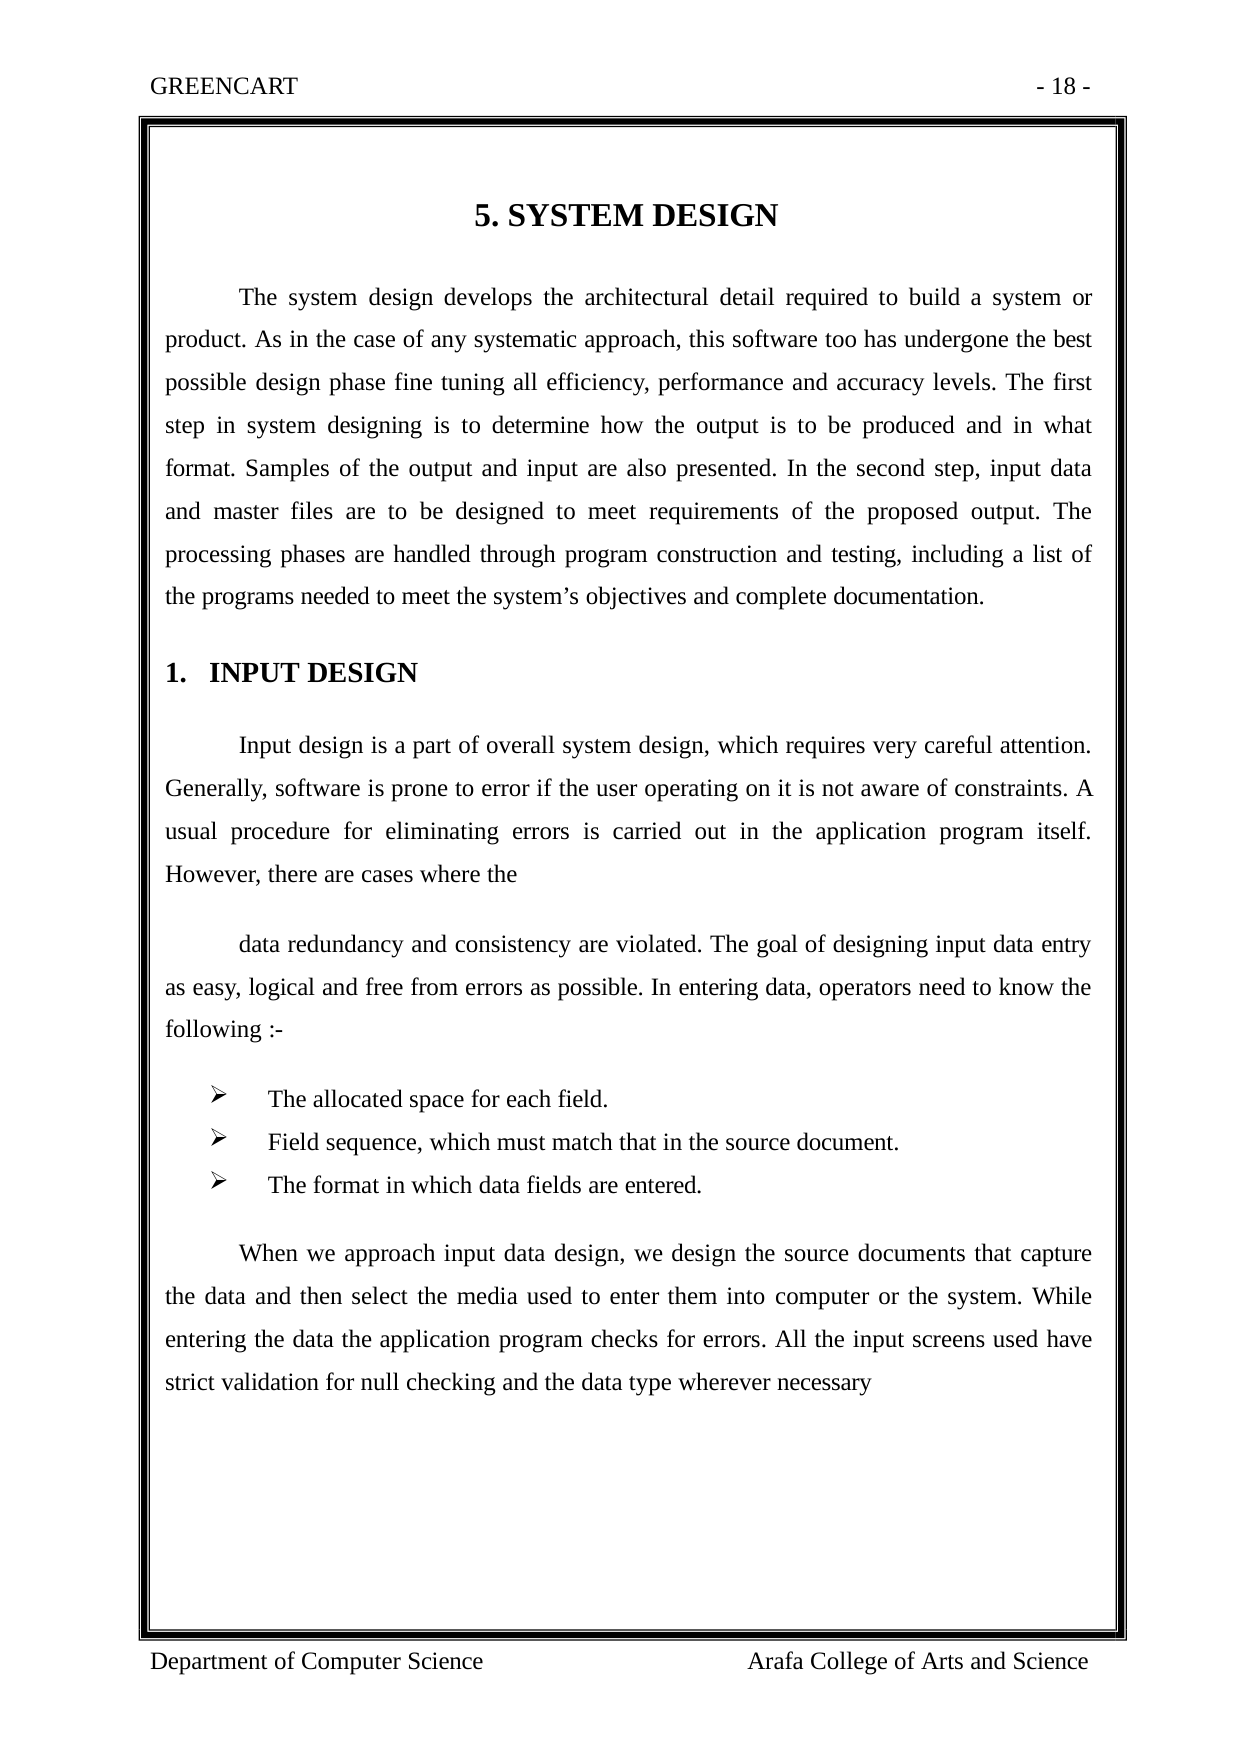

GREENCART
- 18 -

5. SYSTEM DESIGN
The system design develops the architectural detail required to build a system or product. As in the case of any systematic approach, this software too has undergone the best possible design phase fine tuning all efficiency, performance and accuracy levels. The first step in system designing is to determine how the output is to be produced and in what format. Samples of the output and input are also presented. In the second step, input data and master files are to be designed to meet requirements of the proposed output. The processing phases are handled through program construction and testing, including a list of the programs needed to meet the system’s objectives and complete documentation.

INPUT DESIGN
Input design is a part of overall system design, which requires very careful attention. Generally, software is prone to error if the user operating on it is not aware of constraints. A usual procedure for eliminating errors is carried out in the application program itself. However, there are cases where the
data redundancy and consistency are violated. The goal of designing input data entry as easy, logical and free from errors as possible. In entering data, operators need to know the following :-

The allocated space for each field.
Field sequence, which must match that in the source document.
The format in which data fields are entered.
When we approach input data design, we design the source documents that capture the data and then select the media used to enter them into computer or the system. While entering the data the application program checks for errors. All the input screens used have strict validation for null checking and the data type wherever necessary
Department of Computer Science
Arafa College of Arts and Science